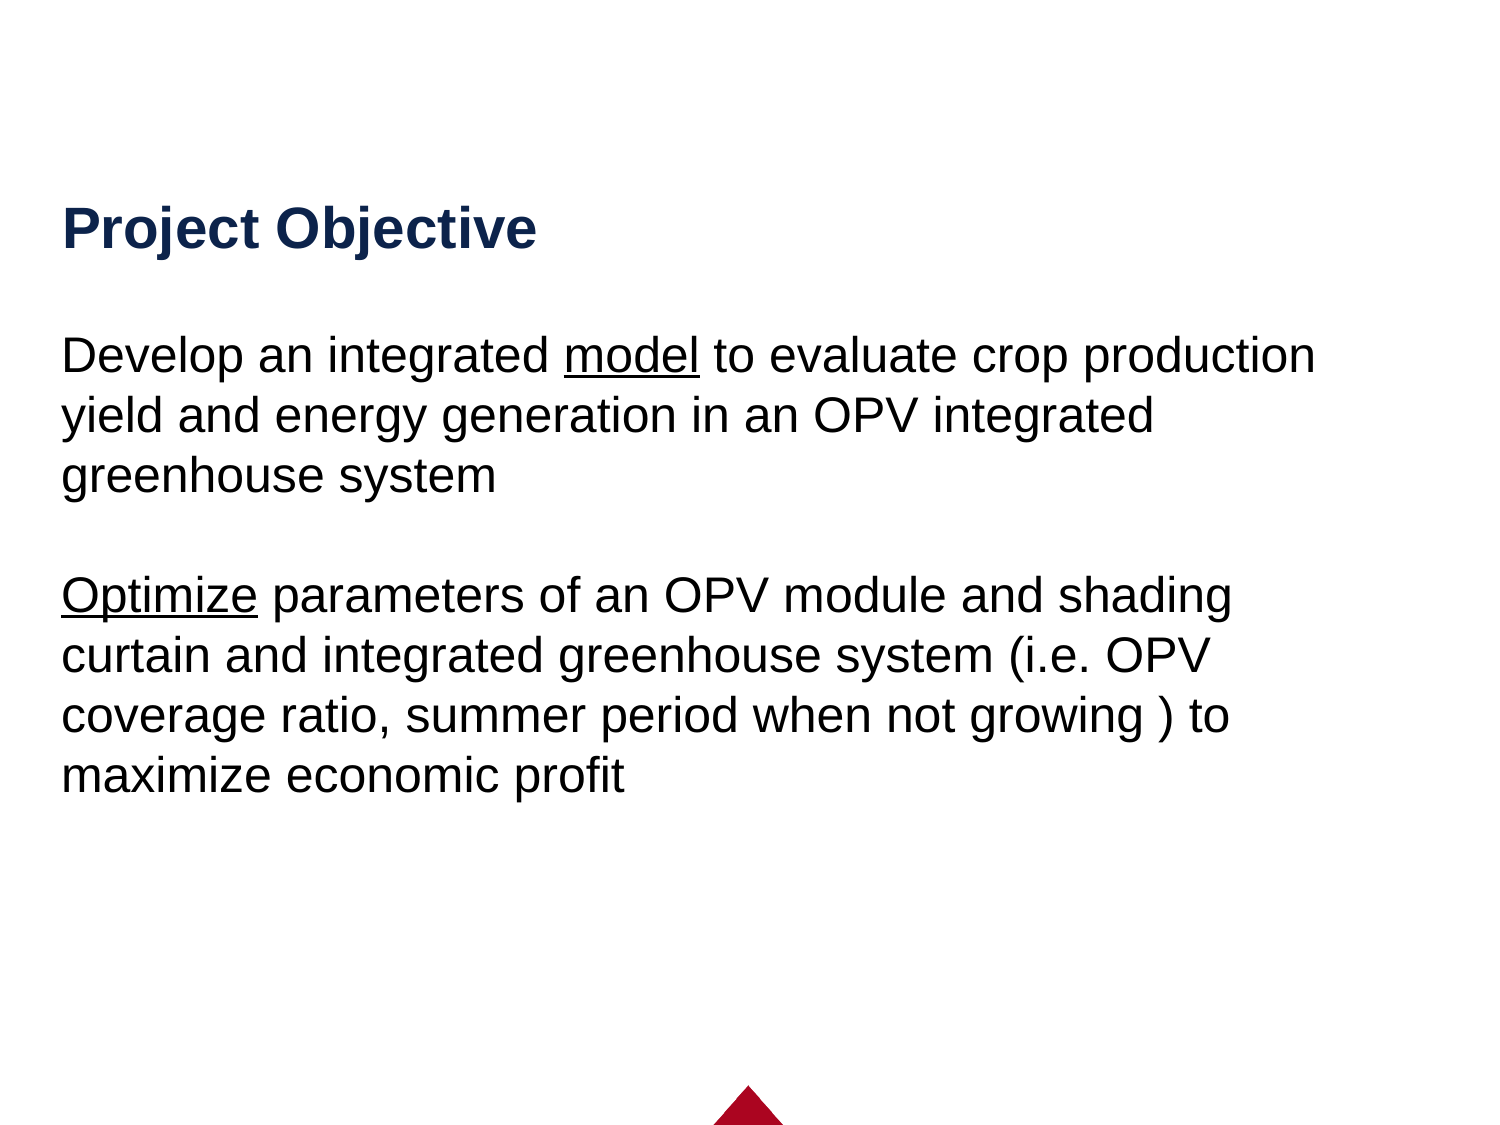

Project Objective
Develop an integrated model to evaluate crop production yield and energy generation in an OPV integrated greenhouse system

Optimize parameters of an OPV module and shading curtain and integrated greenhouse system (i.e. OPV coverage ratio, summer period when not growing ) to maximize economic profit